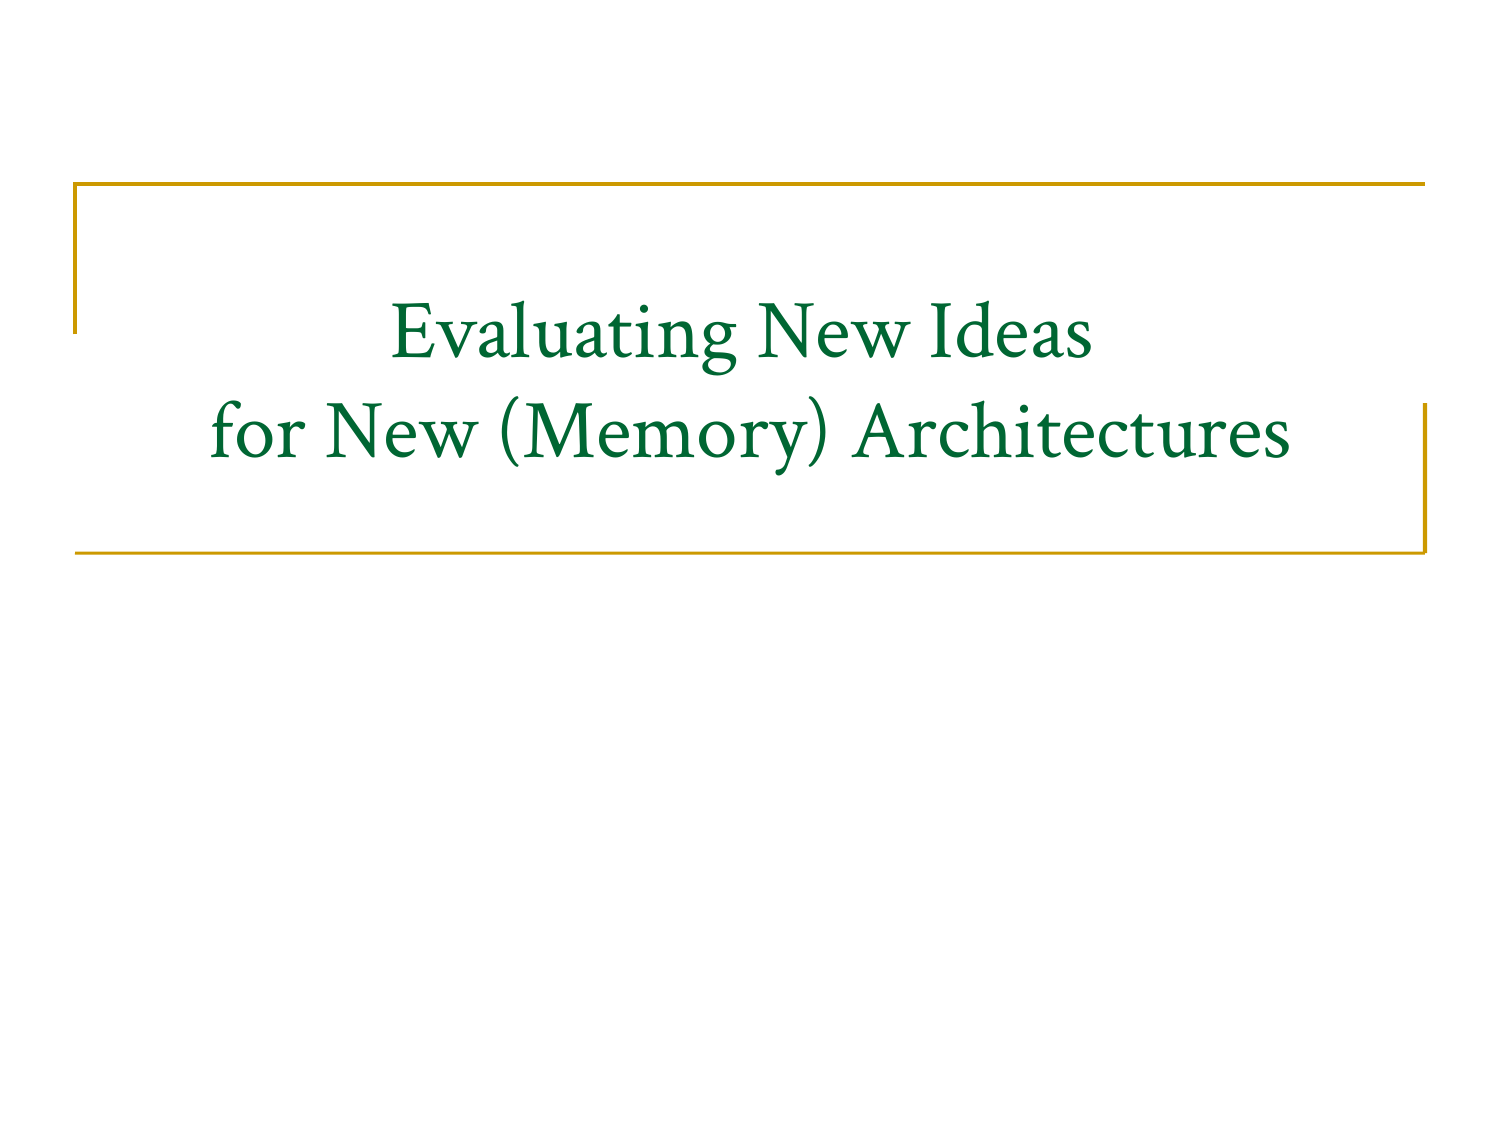

# Evaluating New Ideas for New (Memory) Architectures